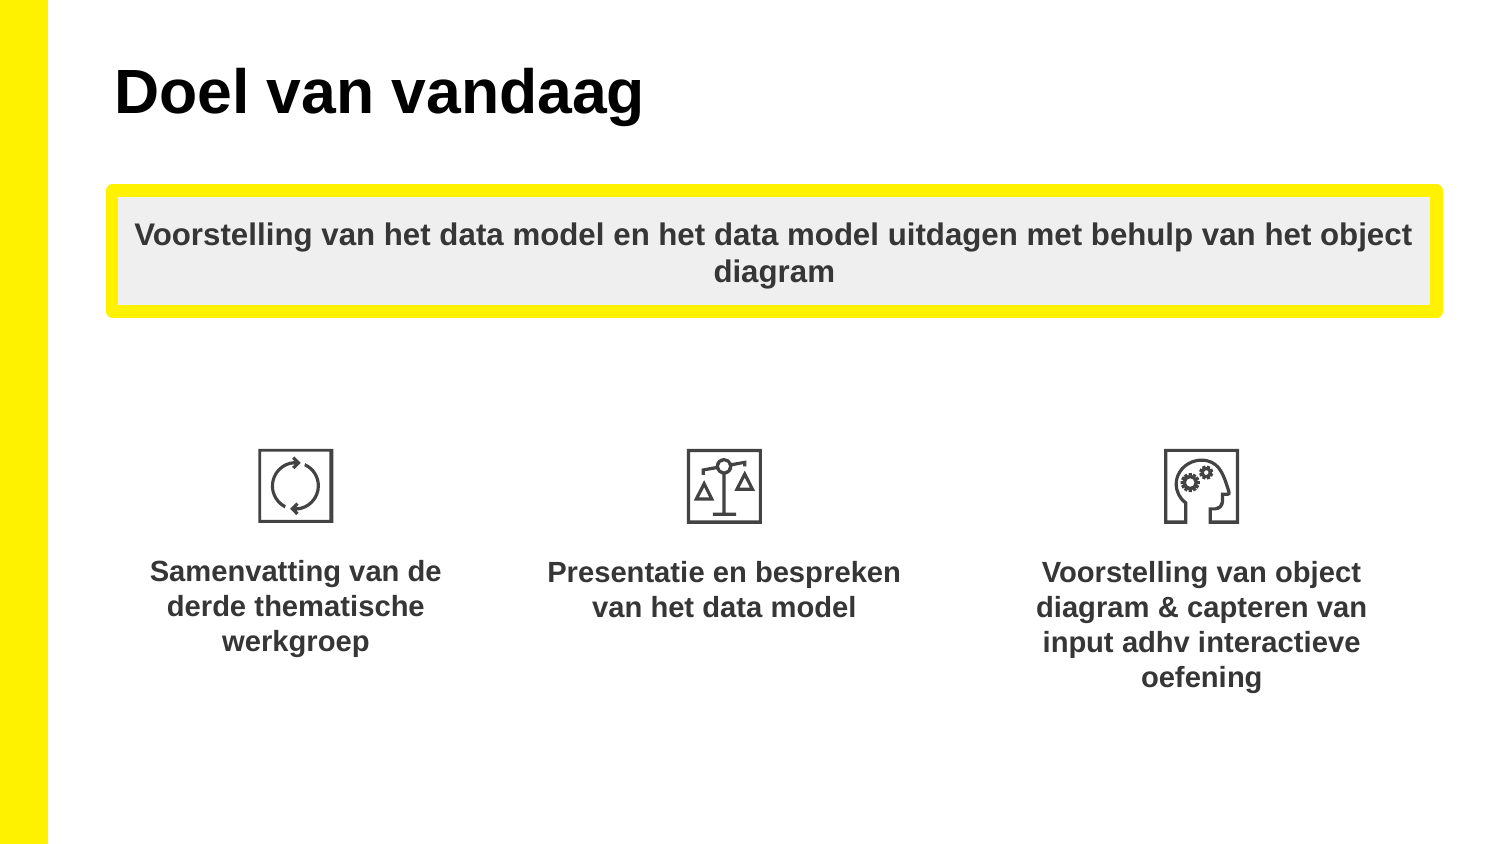

Doel van vandaag
Voorstelling van het data model en het data model uitdagen met behulp van het object diagram

Samenvatting van de derde thematische werkgroep
Voorstelling van object diagram & capteren van input adhv interactieve oefening
Presentatie en bespreken van het data model